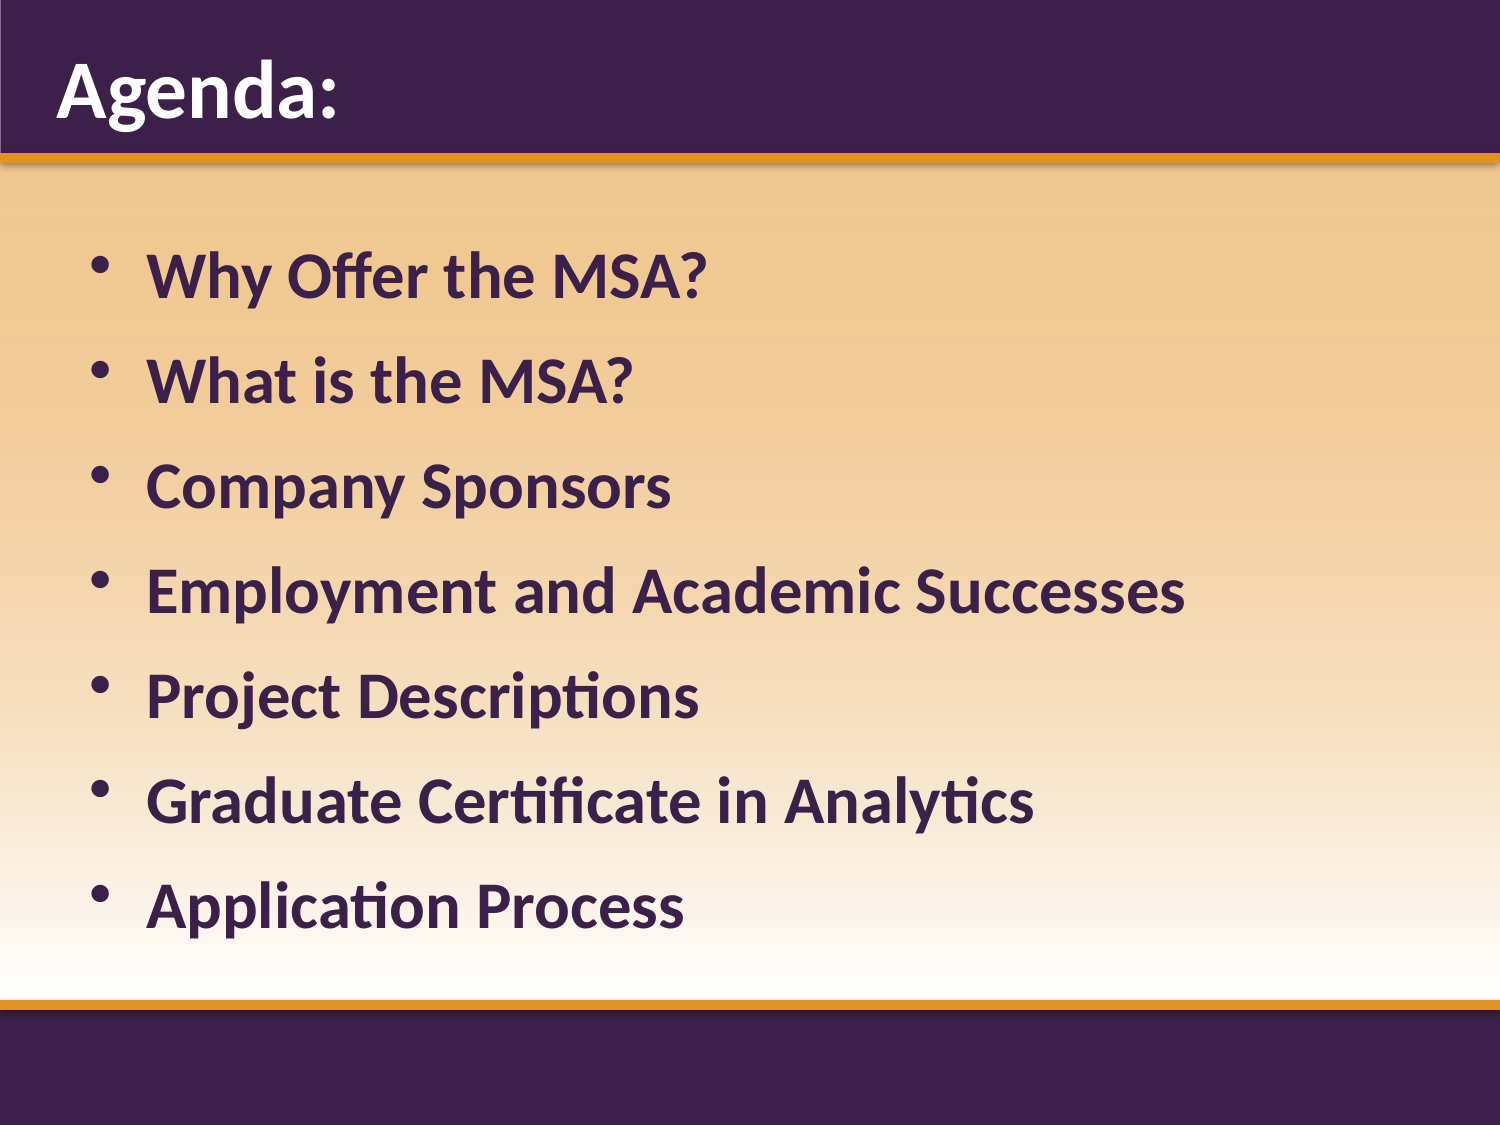

Agenda:
Why Offer the MSA?
What is the MSA?
Company Sponsors
Employment and Academic Successes
Project Descriptions
Graduate Certificate in Analytics
Application Process